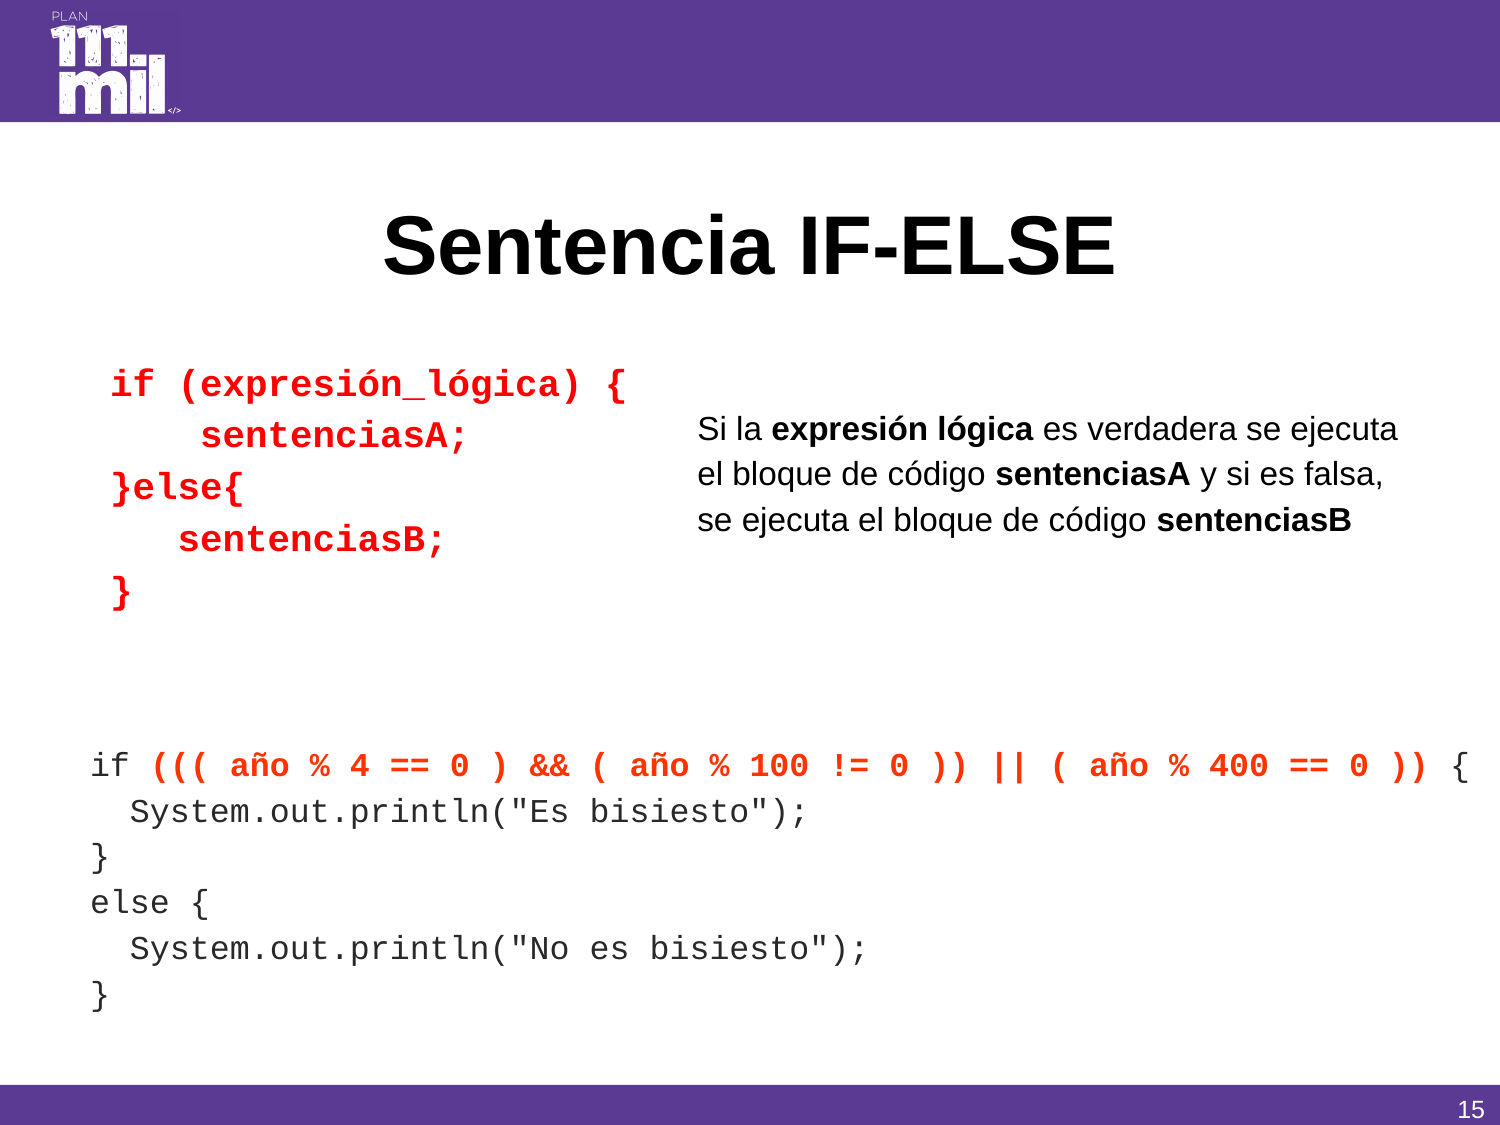

# Sentencia IF-ELSE
if (expresión_lógica) {
    sentenciasA;
}else{
   sentenciasB;
}
Si la expresión lógica es verdadera se ejecuta el bloque de código sentenciasA y si es falsa, se ejecuta el bloque de código sentenciasB
if ((( año % 4 == 0 ) && ( año % 100 != 0 )) || ( año % 400 == 0 )) {
  System.out.println("Es bisiesto");
}
else {
  System.out.println("No es bisiesto");
}

15